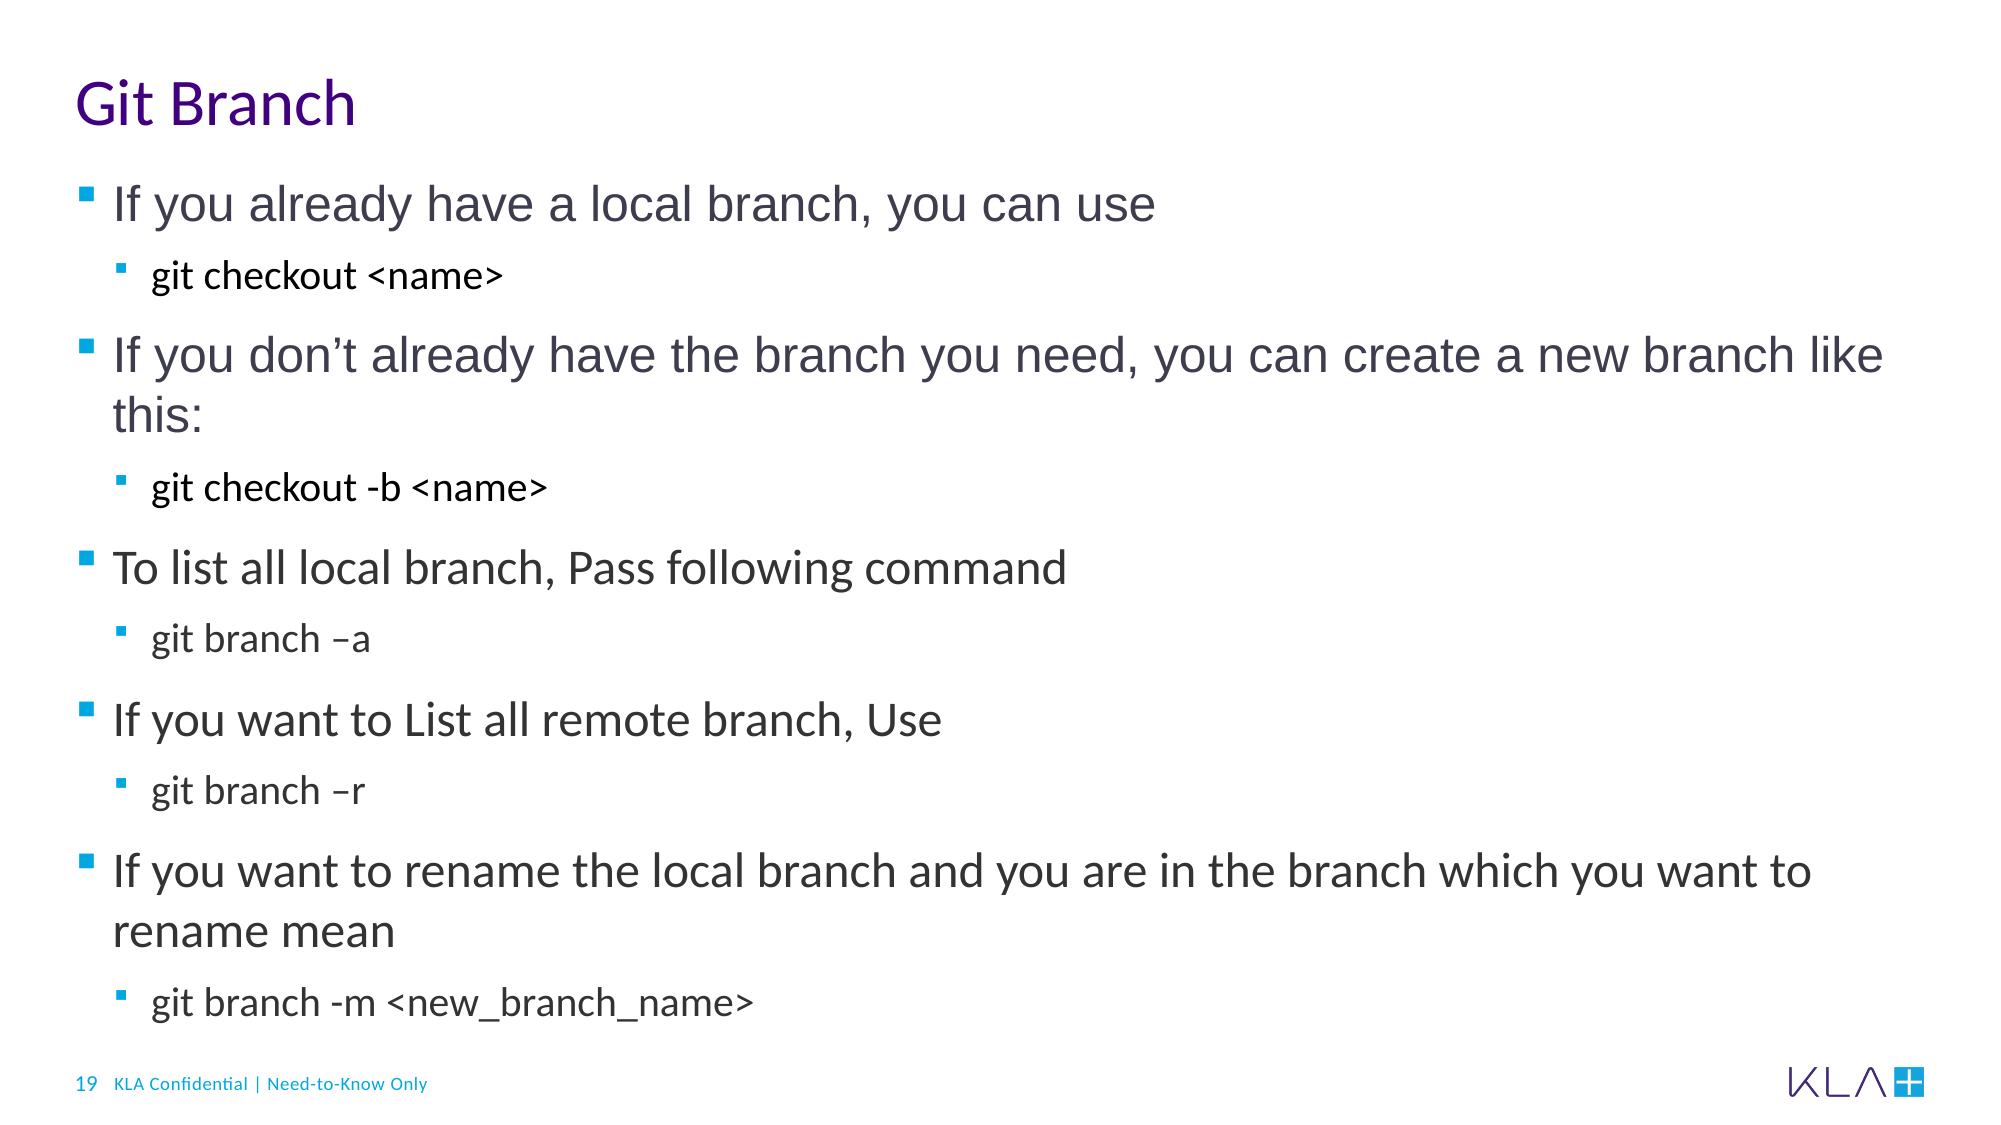

# Git Branch
If you already have a local branch, you can use
git checkout <name>
If you don’t already have the branch you need, you can create a new branch like this:
git checkout -b <name>
To list all local branch, Pass following command
git branch –a
If you want to List all remote branch, Use
git branch –r
If you want to rename the local branch and you are in the branch which you want to rename mean
git branch -m <new_branch_name>